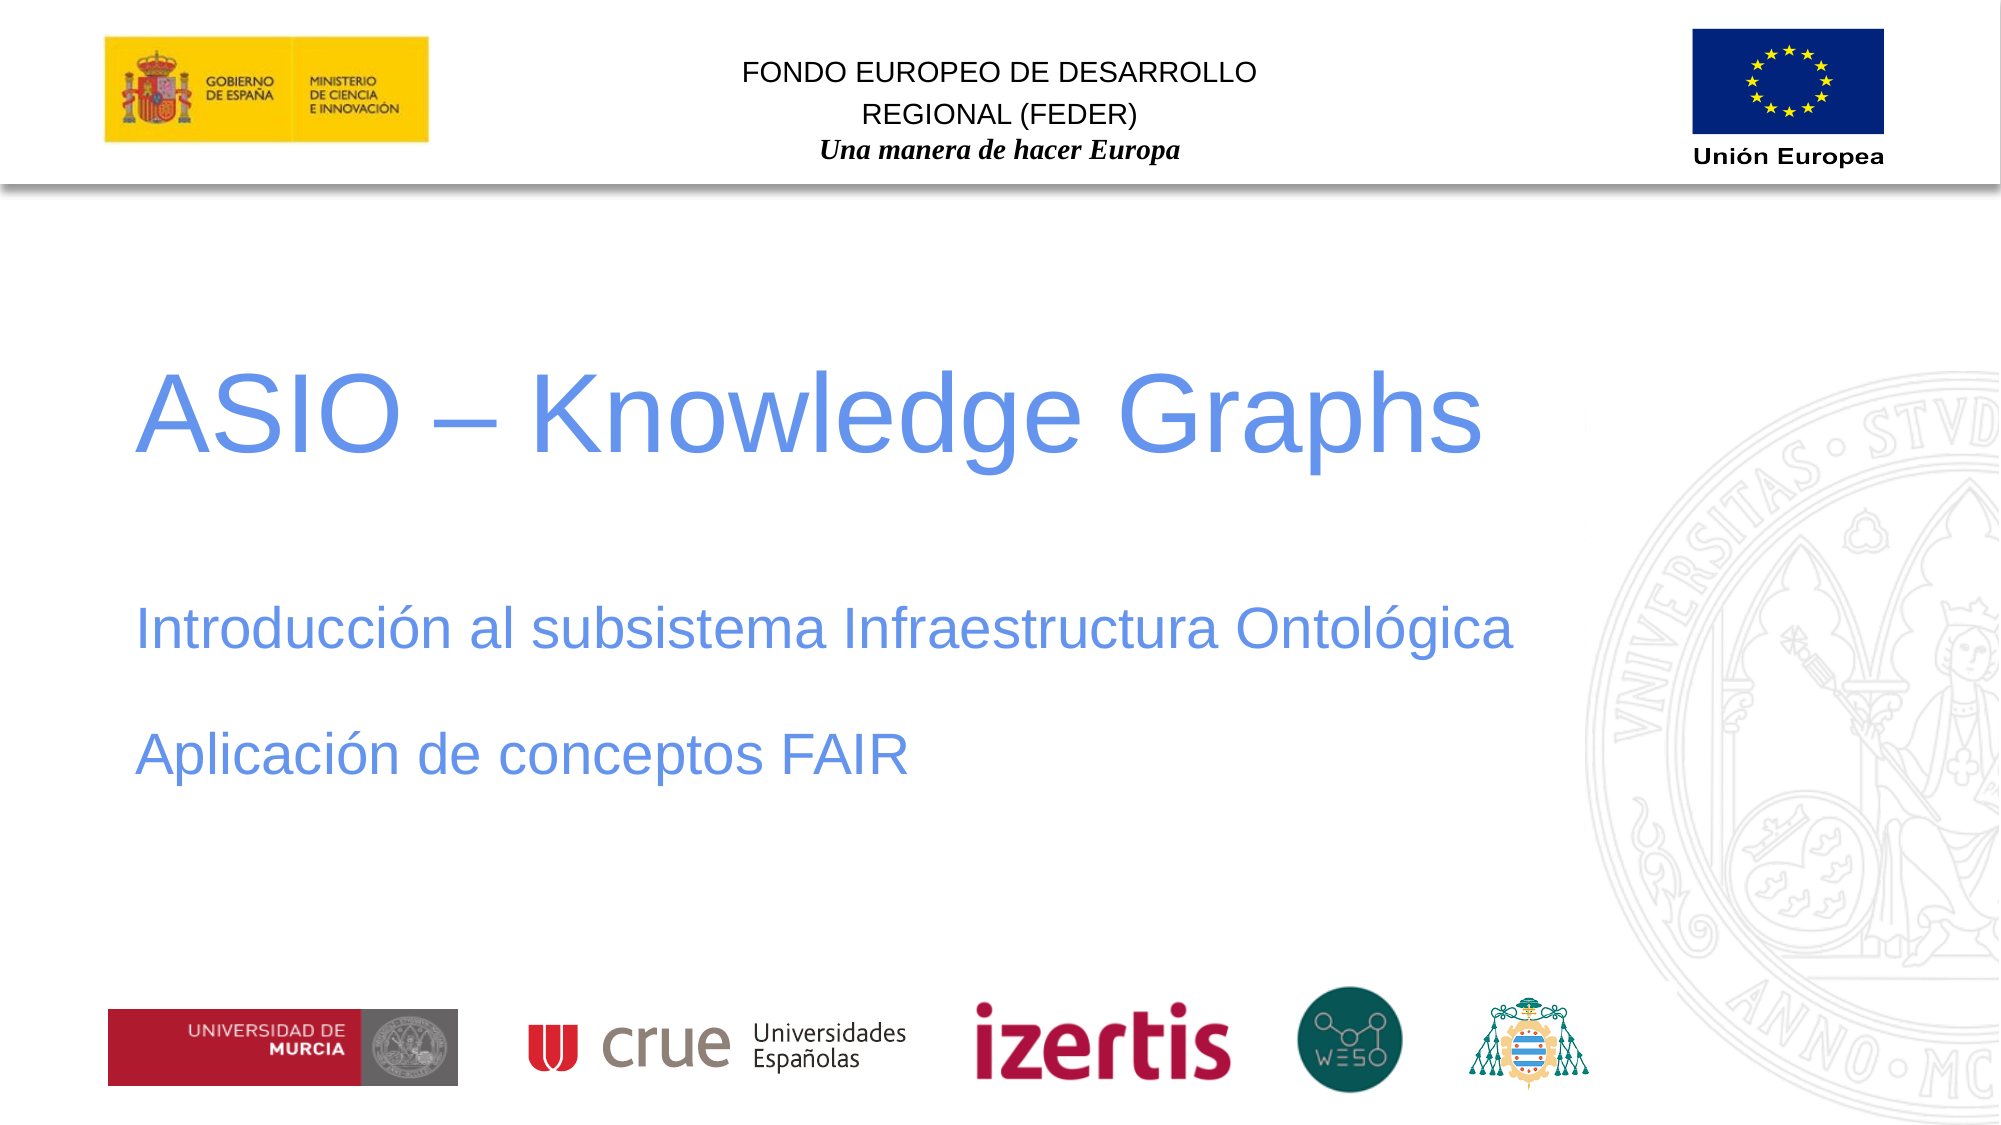

# ASIO – Knowledge Graphs Introducción al subsistema Infraestructura Ontológica Aplicación de conceptos FAIR